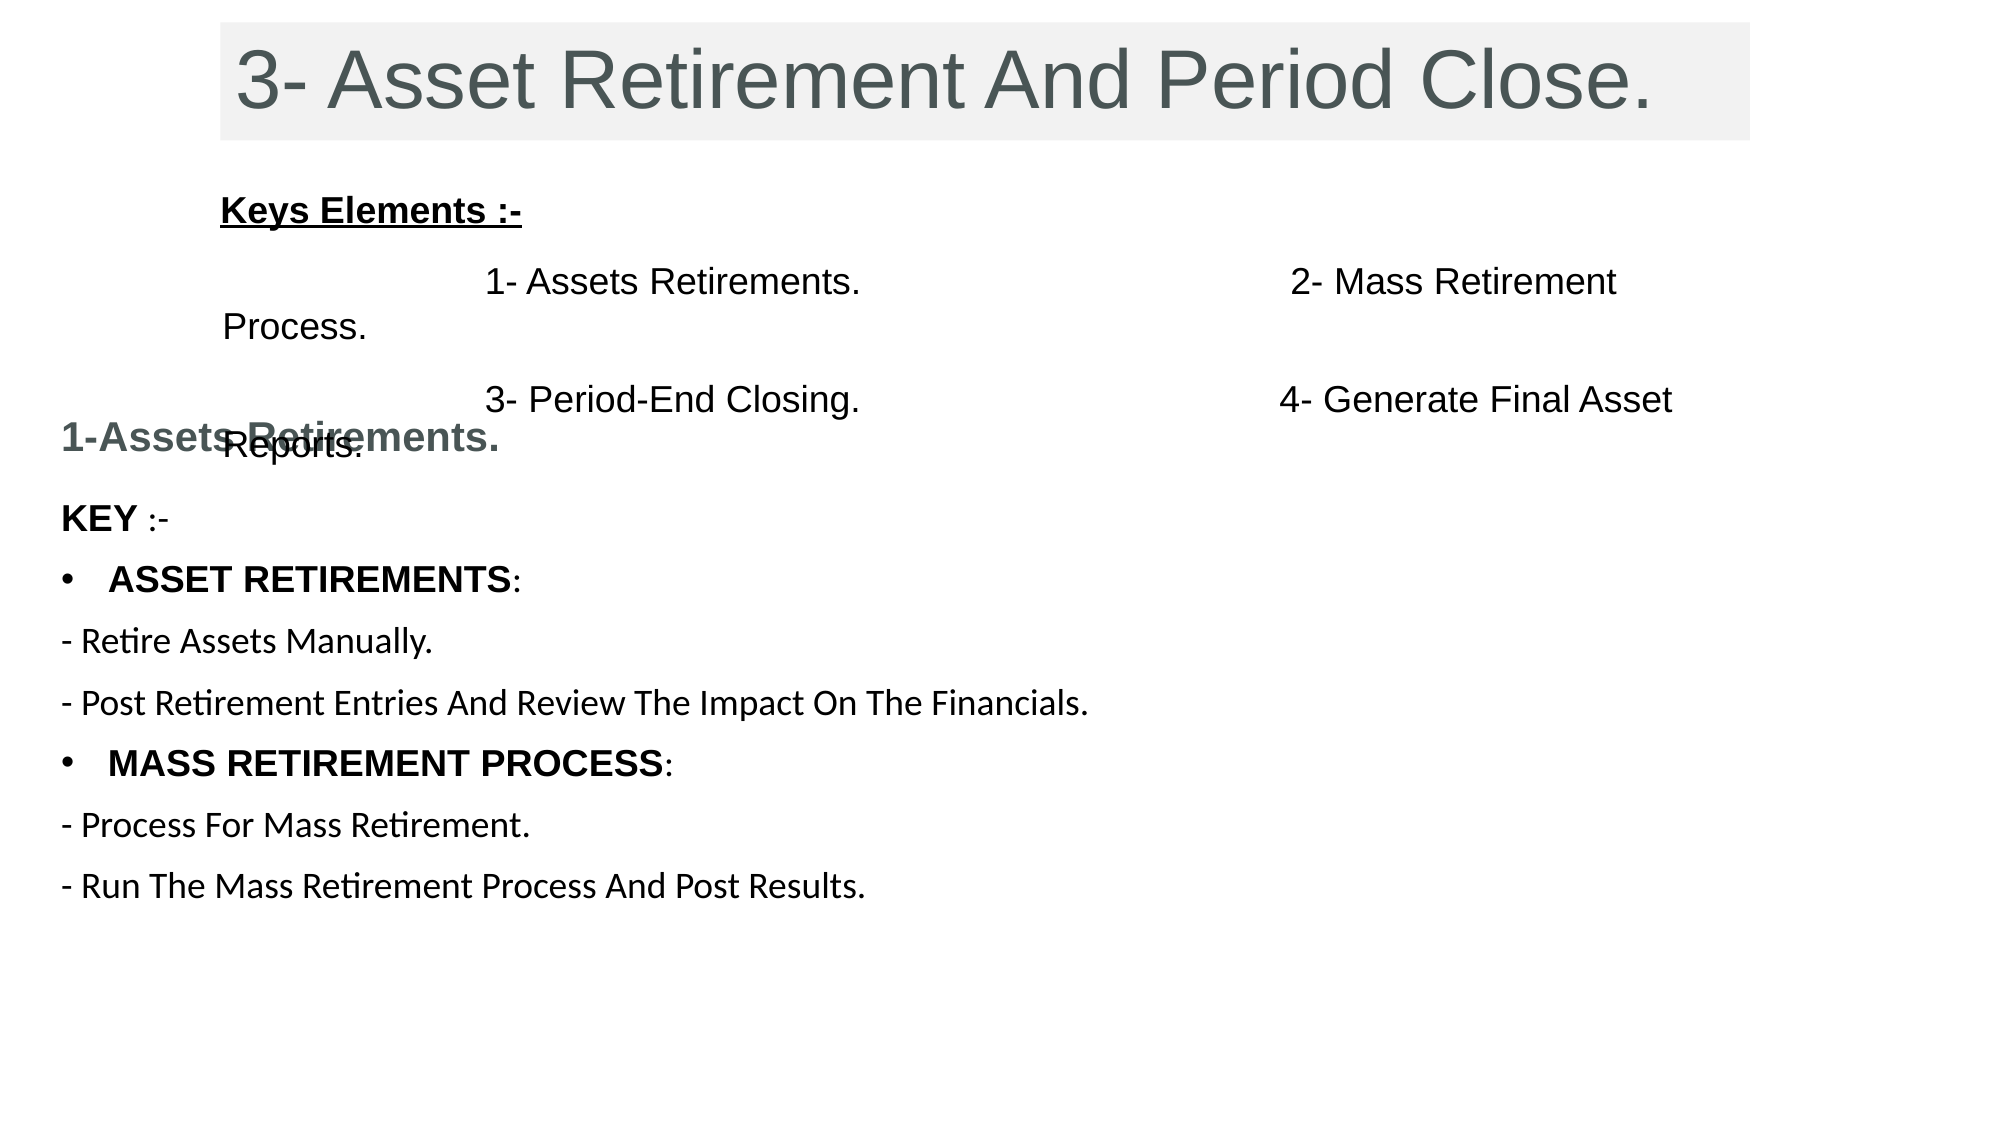

3- Asset Retirement And Period Close.
Keys Elements :-

                         1- Assets Retirements.                                         2- Mass Retirement Process.

                         3- Period-End Closing.                                        4- Generate Final Asset Reports.

# 1-Assets Retirements.
Key :-
Asset Retirements:
- Retire Assets Manually.
- Post Retirement Entries And Review The Impact On The Financials.
Mass Retirement Process:
- Process For Mass Retirement.
- Run The Mass Retirement Process And Post Results.